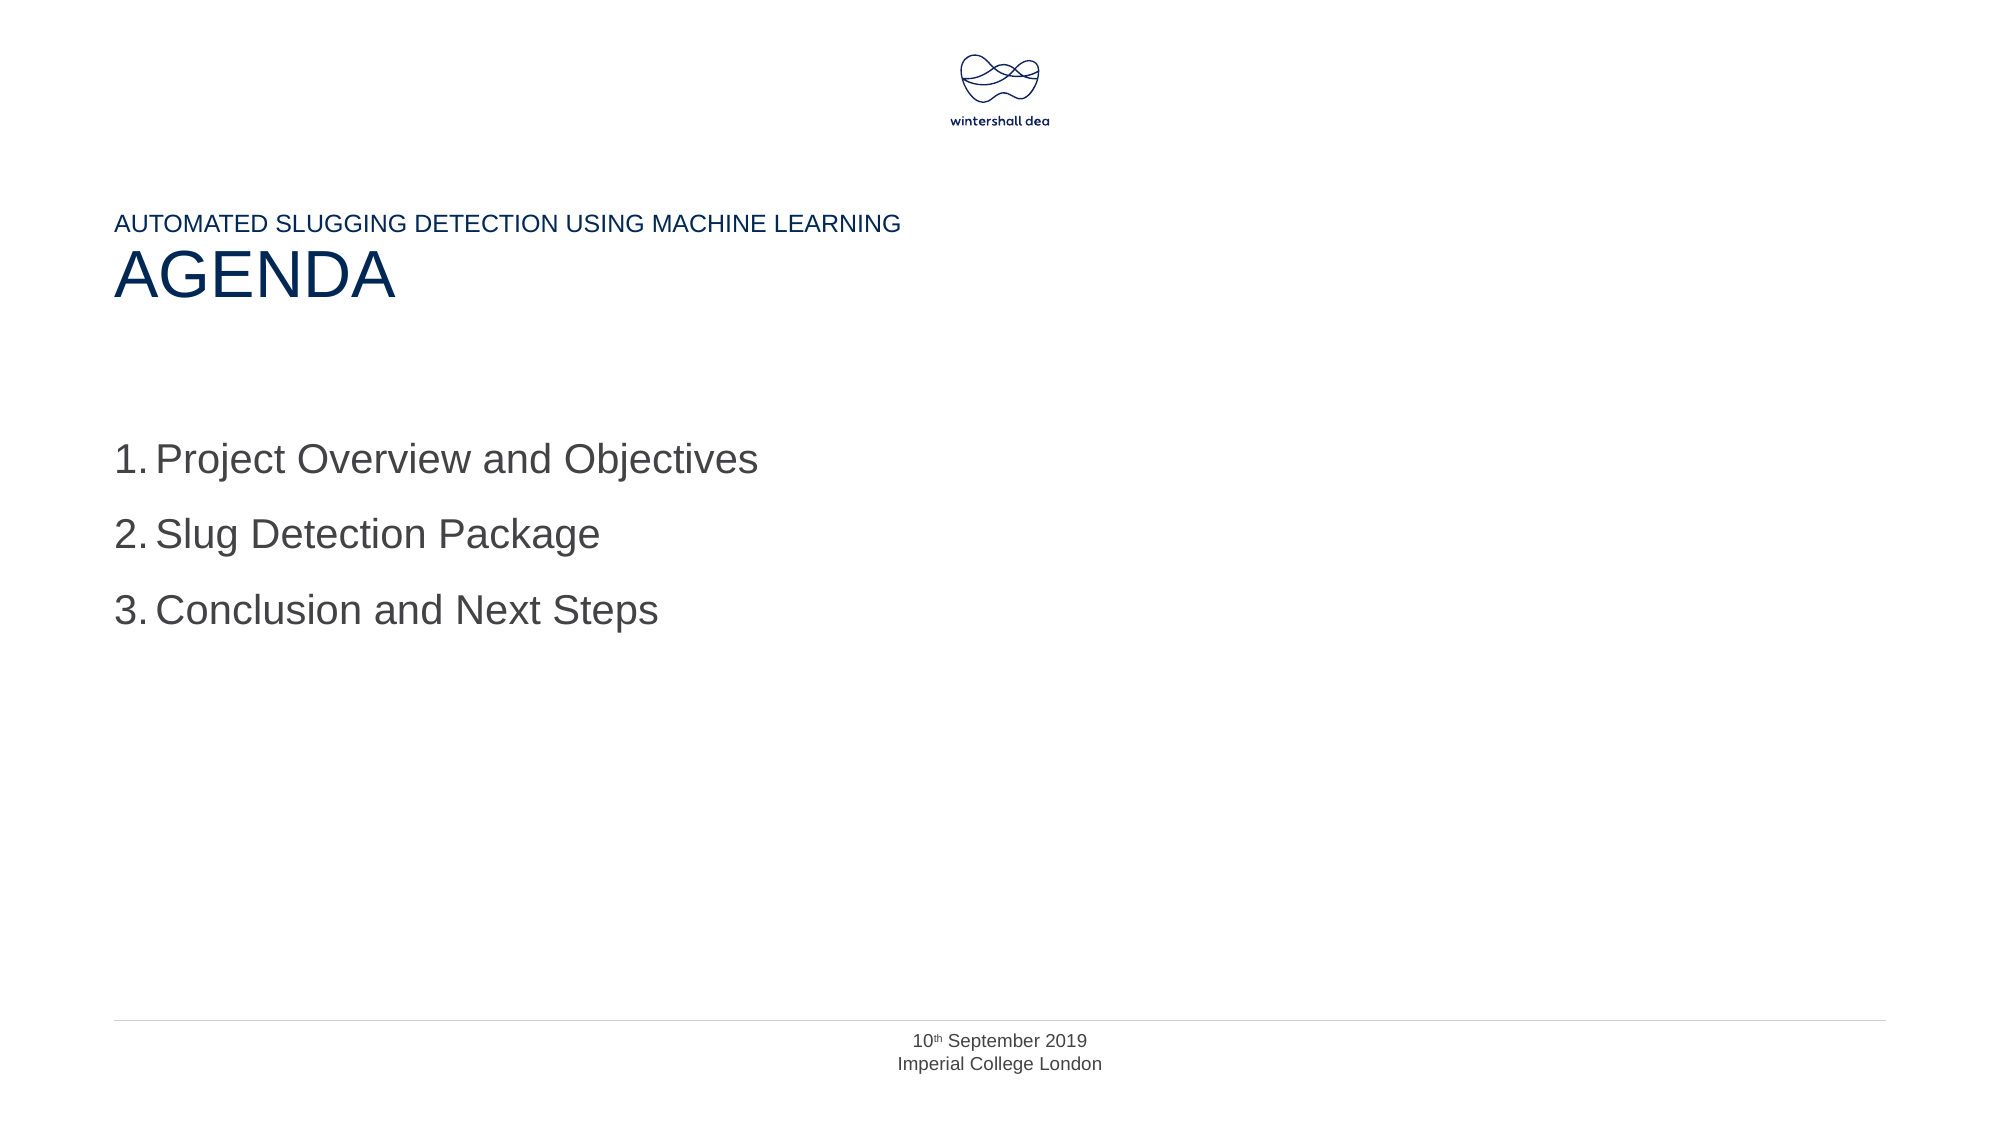

Automated slugging detection using machine learning
# Agenda
Project Overview and Objectives
Slug Detection Package
Conclusion and Next Steps
10th September 2019
Imperial College London